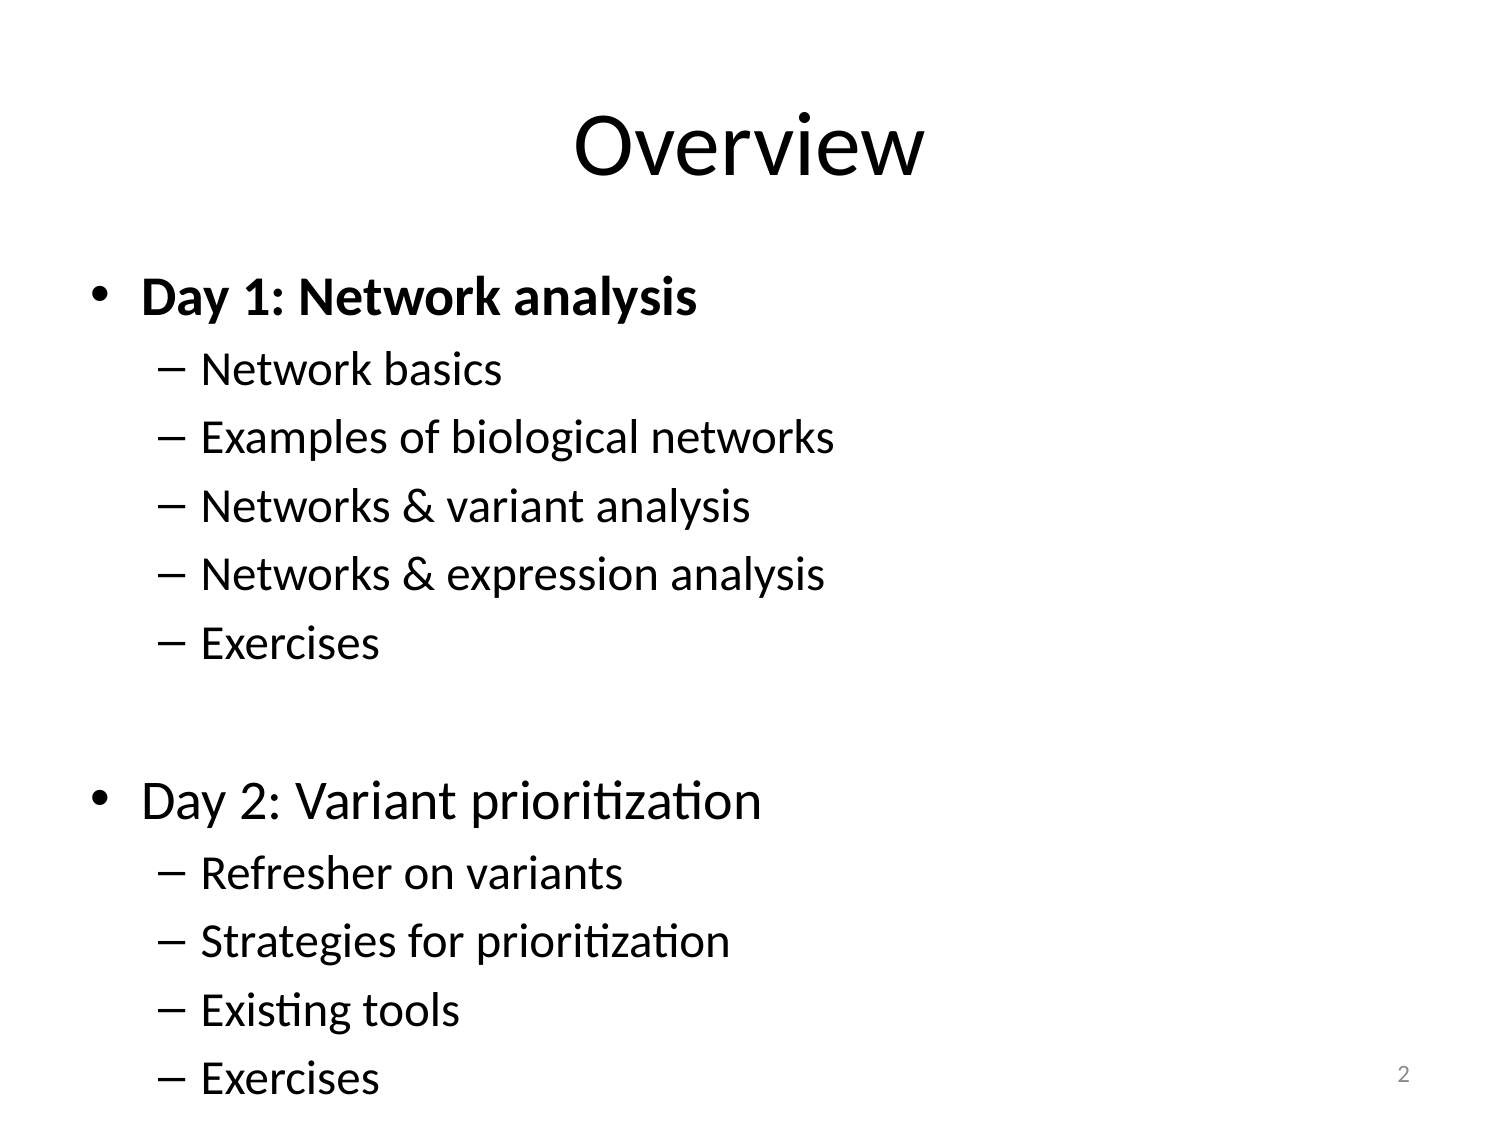

# Overview
Day 1: Network analysis
Network basics
Examples of biological networks
Networks & variant analysis
Networks & expression analysis
Exercises

Day 2: Variant prioritization
Refresher on variants
Strategies for prioritization
Existing tools
Exercises

2